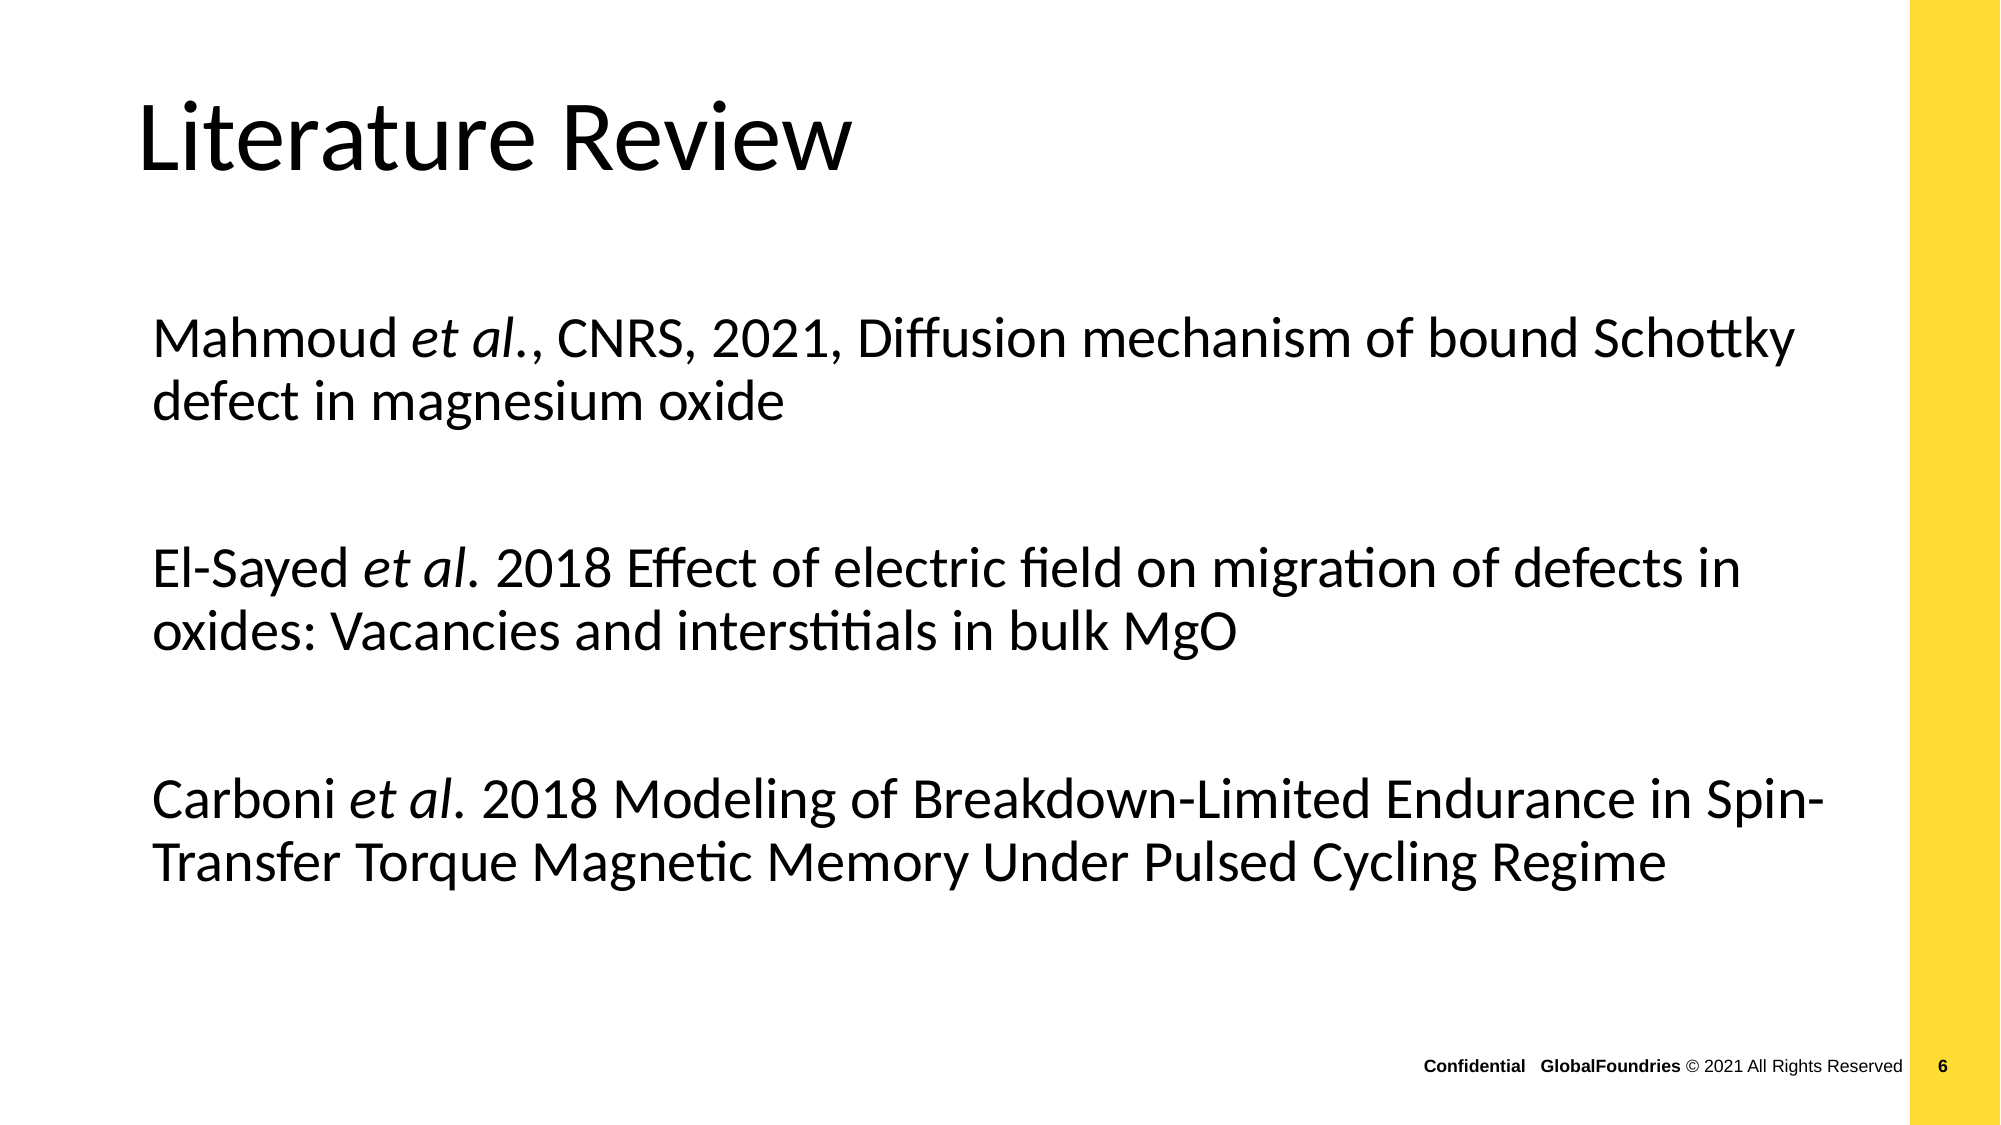

# Literature Review
Mahmoud et al., CNRS, 2021, Diffusion mechanism of bound Schottky defect in magnesium oxide

El-Sayed et al. 2018 Effect of electric field on migration of defects in oxides: Vacancies and interstitials in bulk MgO

Carboni et al. 2018 Modeling of Breakdown-Limited Endurance in Spin-Transfer Torque Magnetic Memory Under Pulsed Cycling Regime